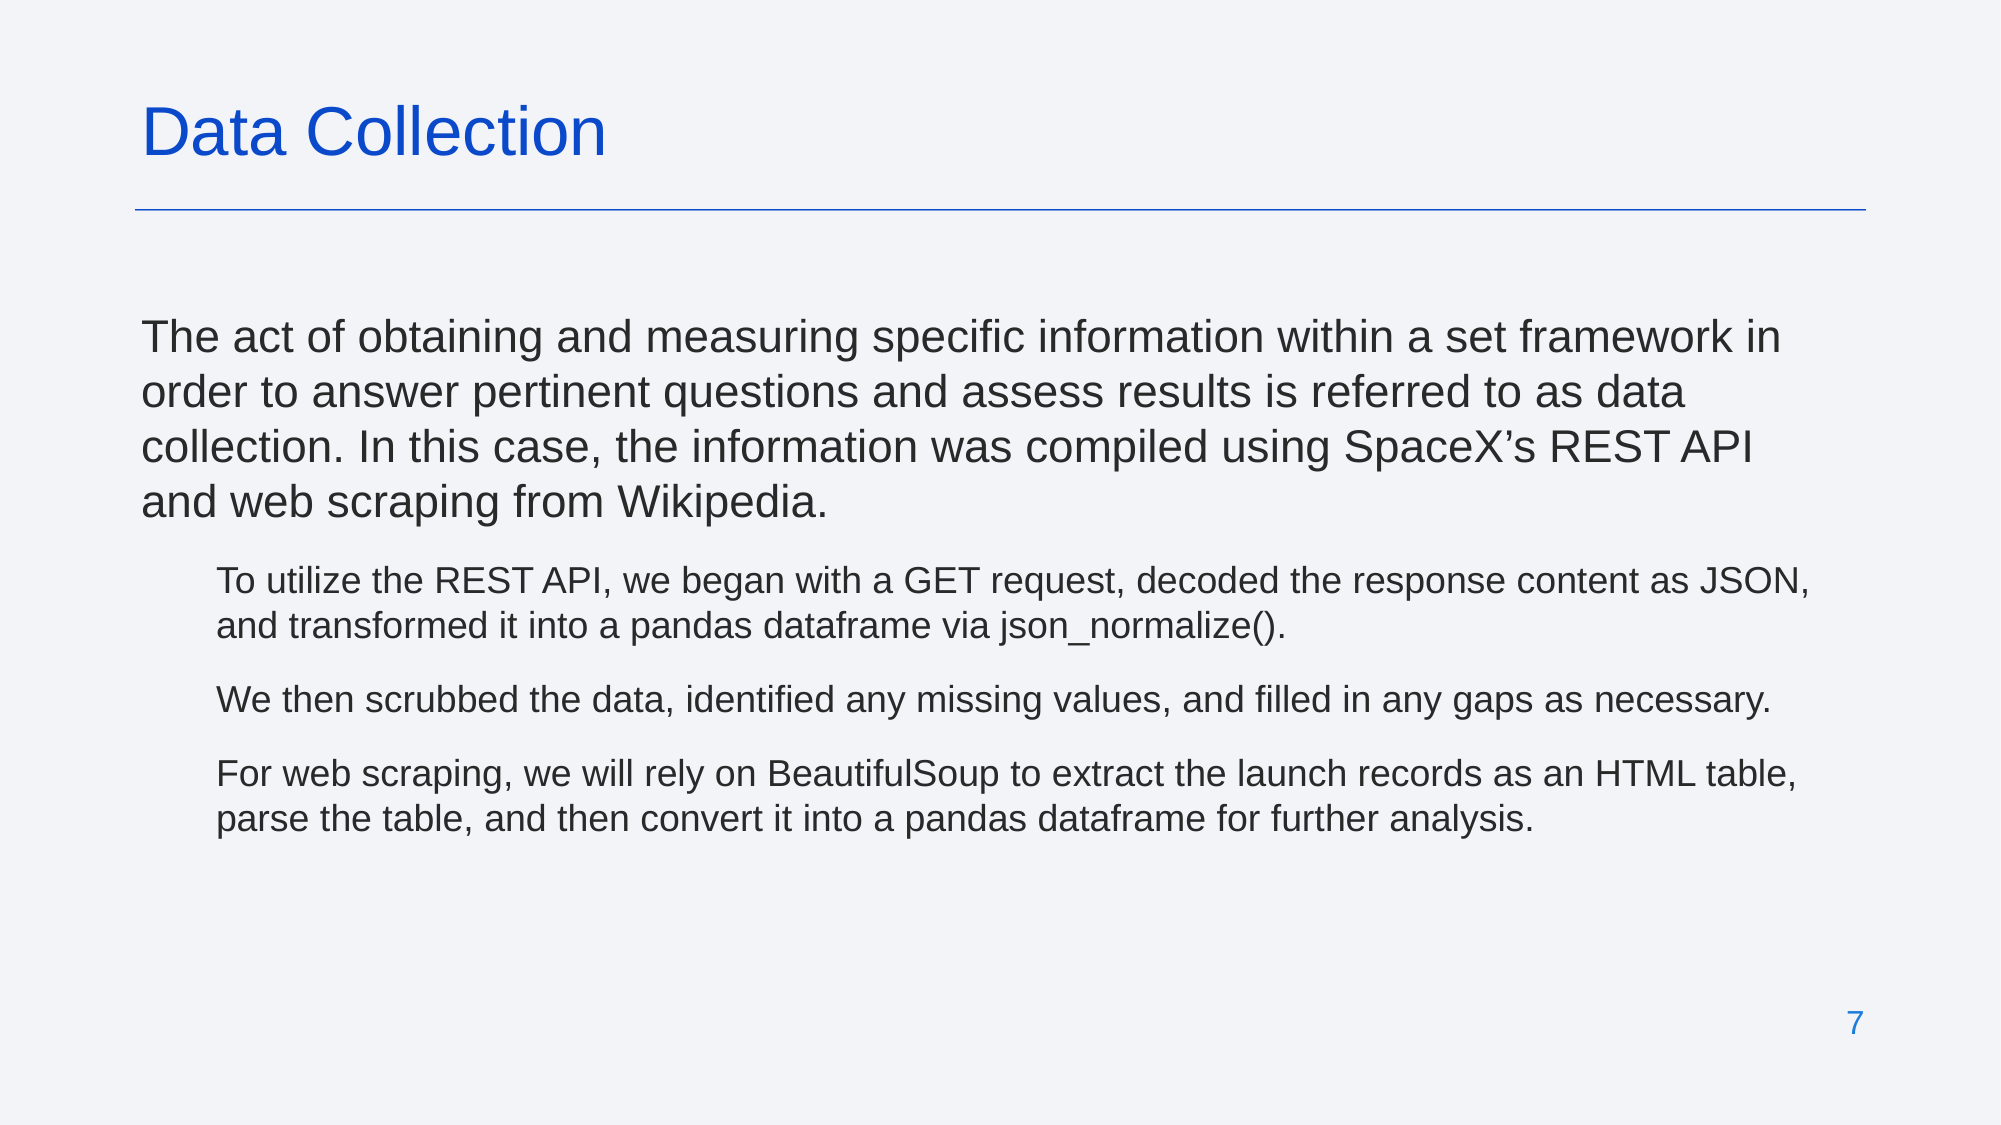

Data Collection
The act of obtaining and measuring specific information within a set framework in order to answer pertinent questions and assess results is referred to as data collection. In this case, the information was compiled using SpaceX’s REST API and web scraping from Wikipedia.
To utilize the REST API, we began with a GET request, decoded the response content as JSON, and transformed it into a pandas dataframe via json_normalize().
We then scrubbed the data, identified any missing values, and filled in any gaps as necessary.
For web scraping, we will rely on BeautifulSoup to extract the launch records as an HTML table, parse the table, and then convert it into a pandas dataframe for further analysis.
7